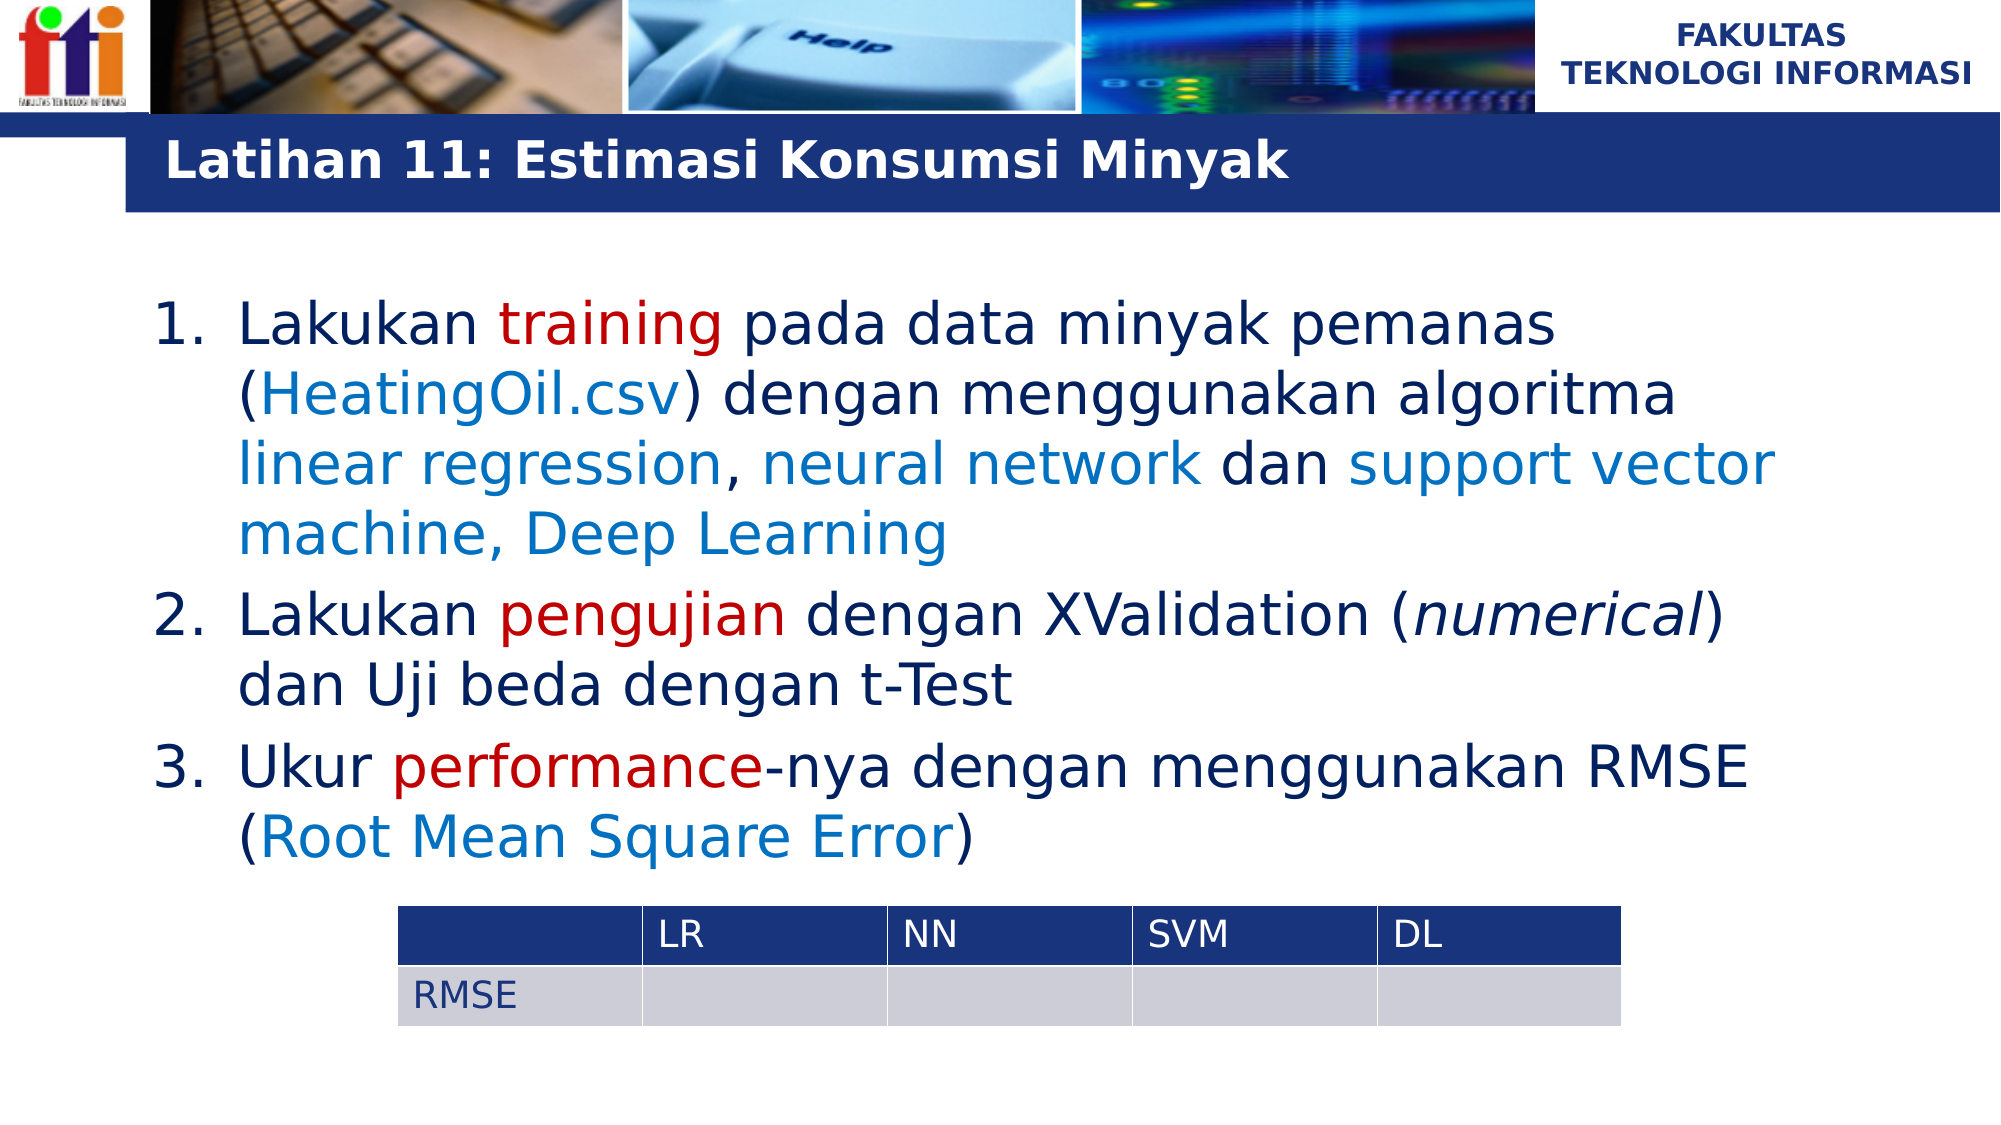

42
# Latihan 11: Estimasi Konsumsi Minyak
Lakukan training pada data minyak pemanas (HeatingOil.csv) dengan menggunakan algoritma linear regression, neural network dan support vector machine, Deep Learning
Lakukan pengujian dengan XValidation (numerical) dan Uji beda dengan t-Test
Ukur performance-nya dengan menggunakan RMSE (Root Mean Square Error)
|  | LR | NN | SVM | DL |
| --- | --- | --- | --- | --- |
| RMSE |  |  |  |  |